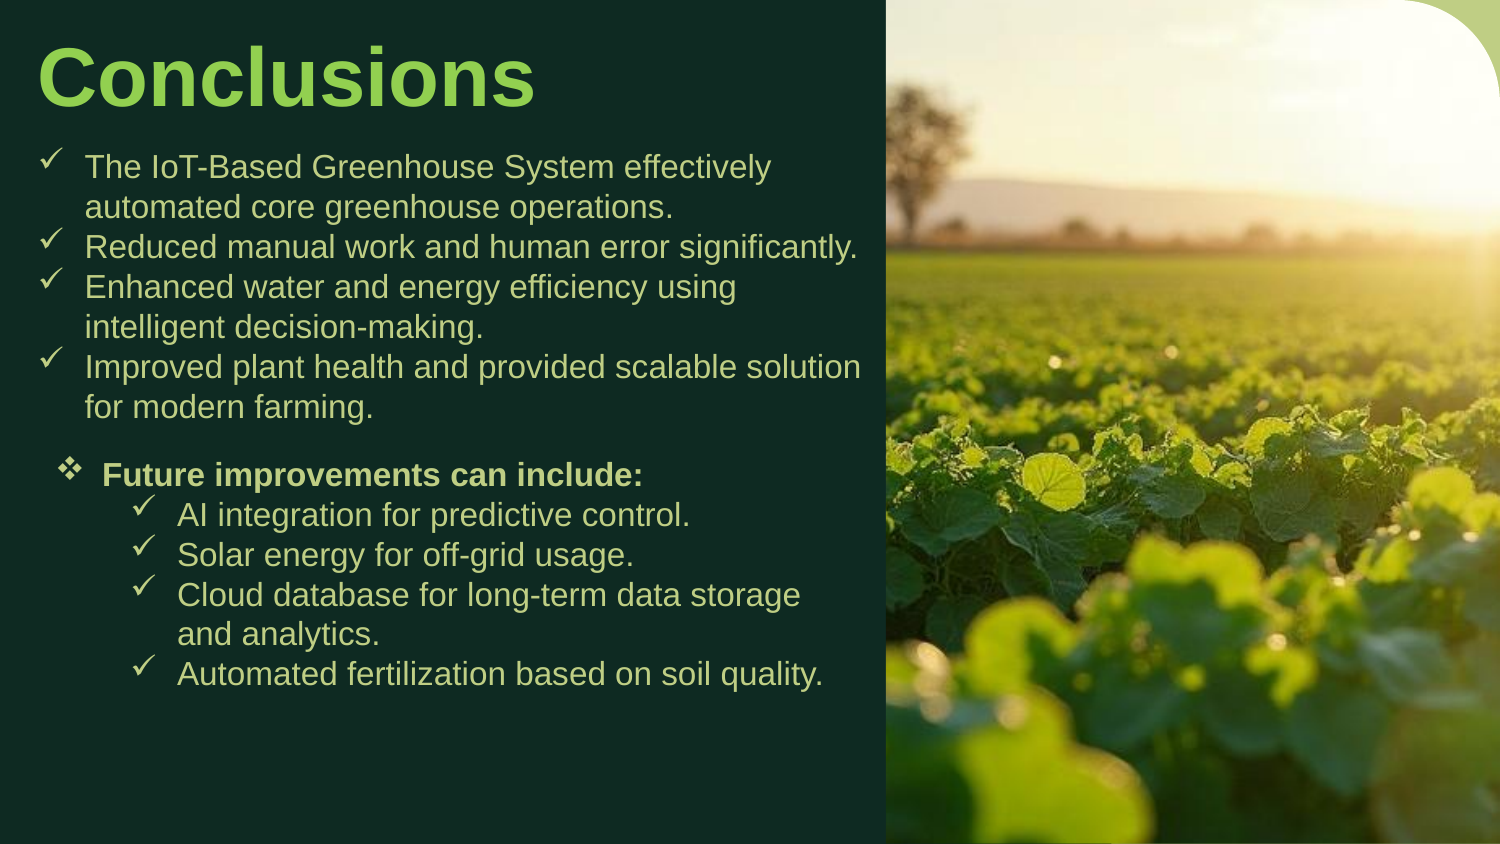

# Conclusions
The IoT-Based Greenhouse System effectively automated core greenhouse operations.
Reduced manual work and human error significantly.
Enhanced water and energy efficiency using intelligent decision-making.
Improved plant health and provided scalable solution for modern farming.
Future improvements can include:
AI integration for predictive control.
Solar energy for off-grid usage.
Cloud database for long-term data storage and analytics.
Automated fertilization based on soil quality.